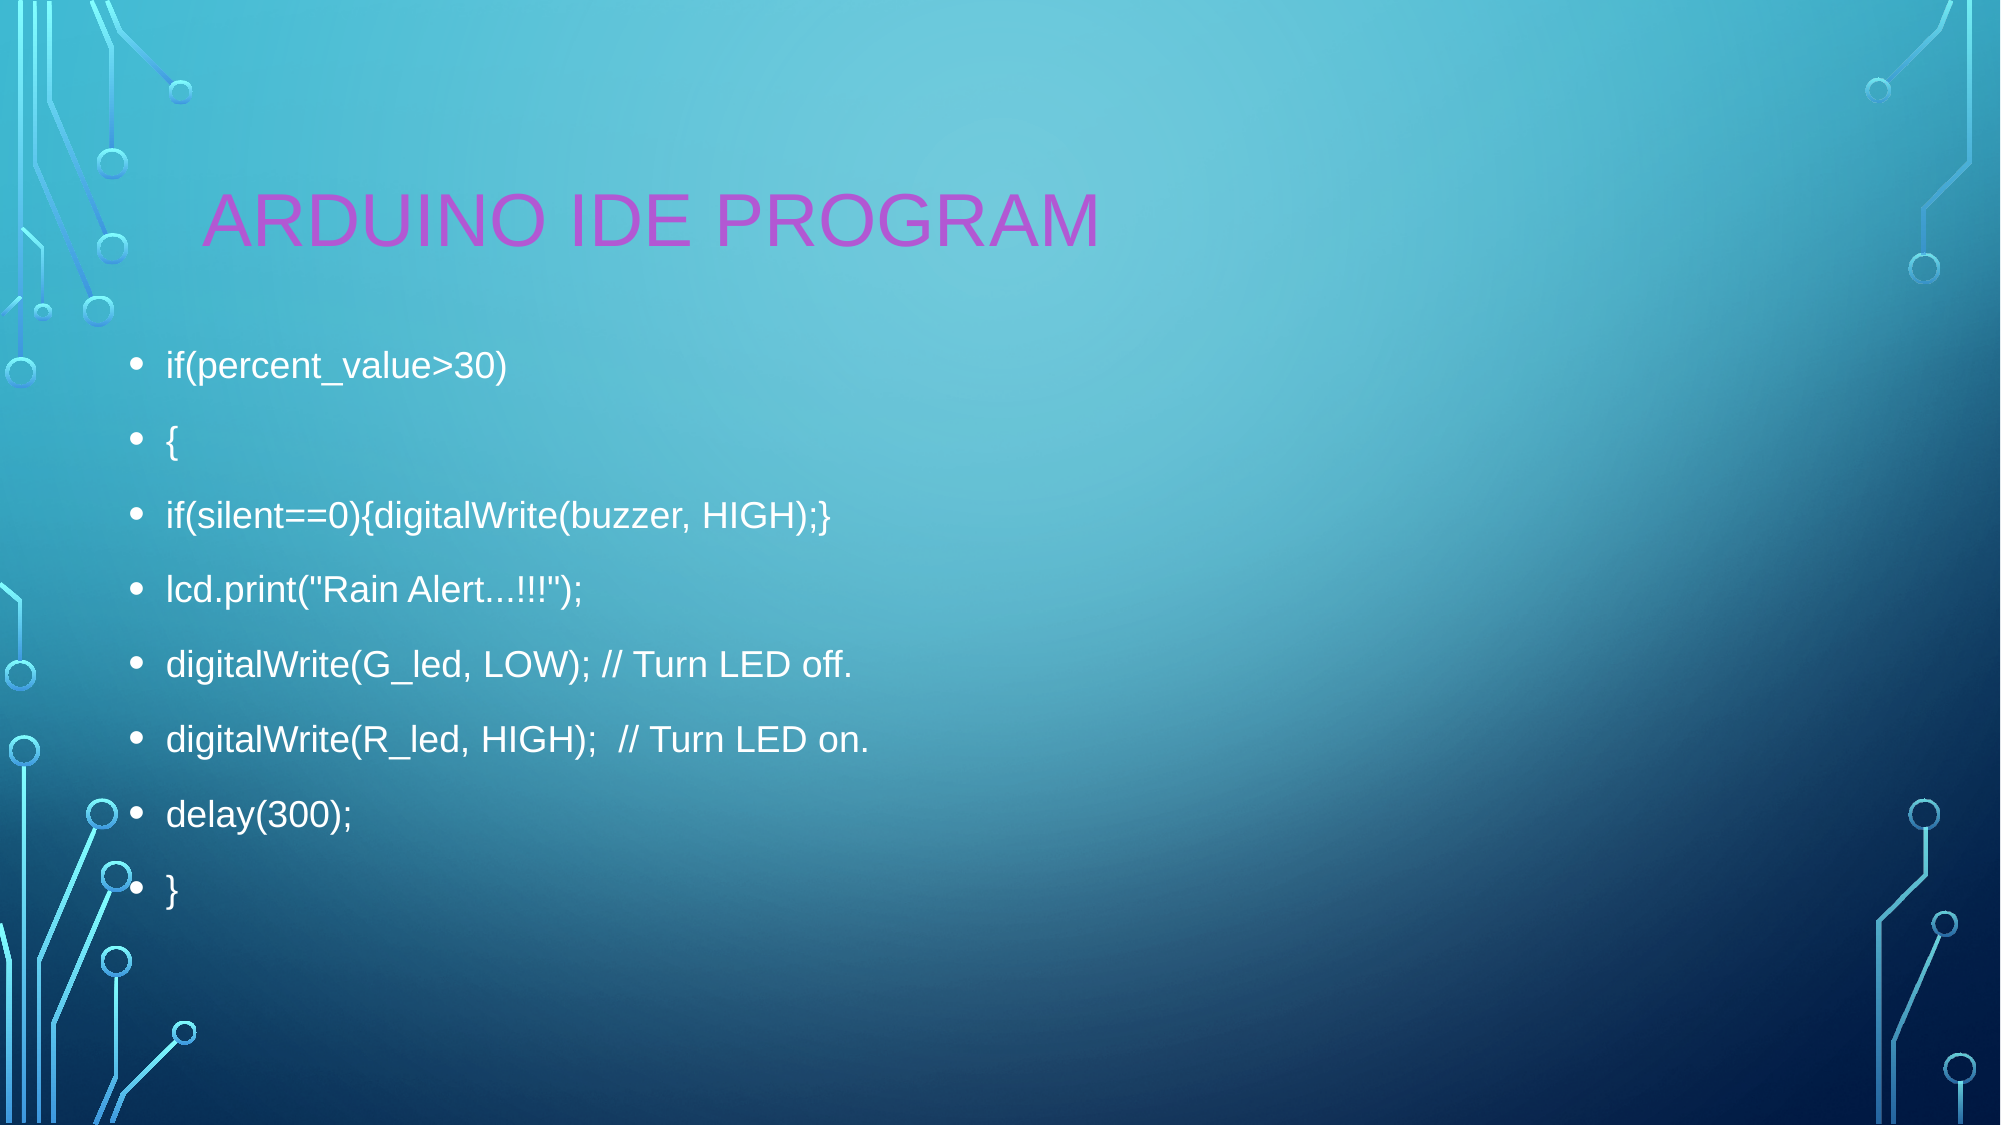

# Arduino ide program
if(percent_value>30)
{
if(silent==0){digitalWrite(buzzer, HIGH);}
lcd.print("Rain Alert...!!!");
digitalWrite(G_led, LOW); // Turn LED off.
digitalWrite(R_led, HIGH);  // Turn LED on.
delay(300);
}